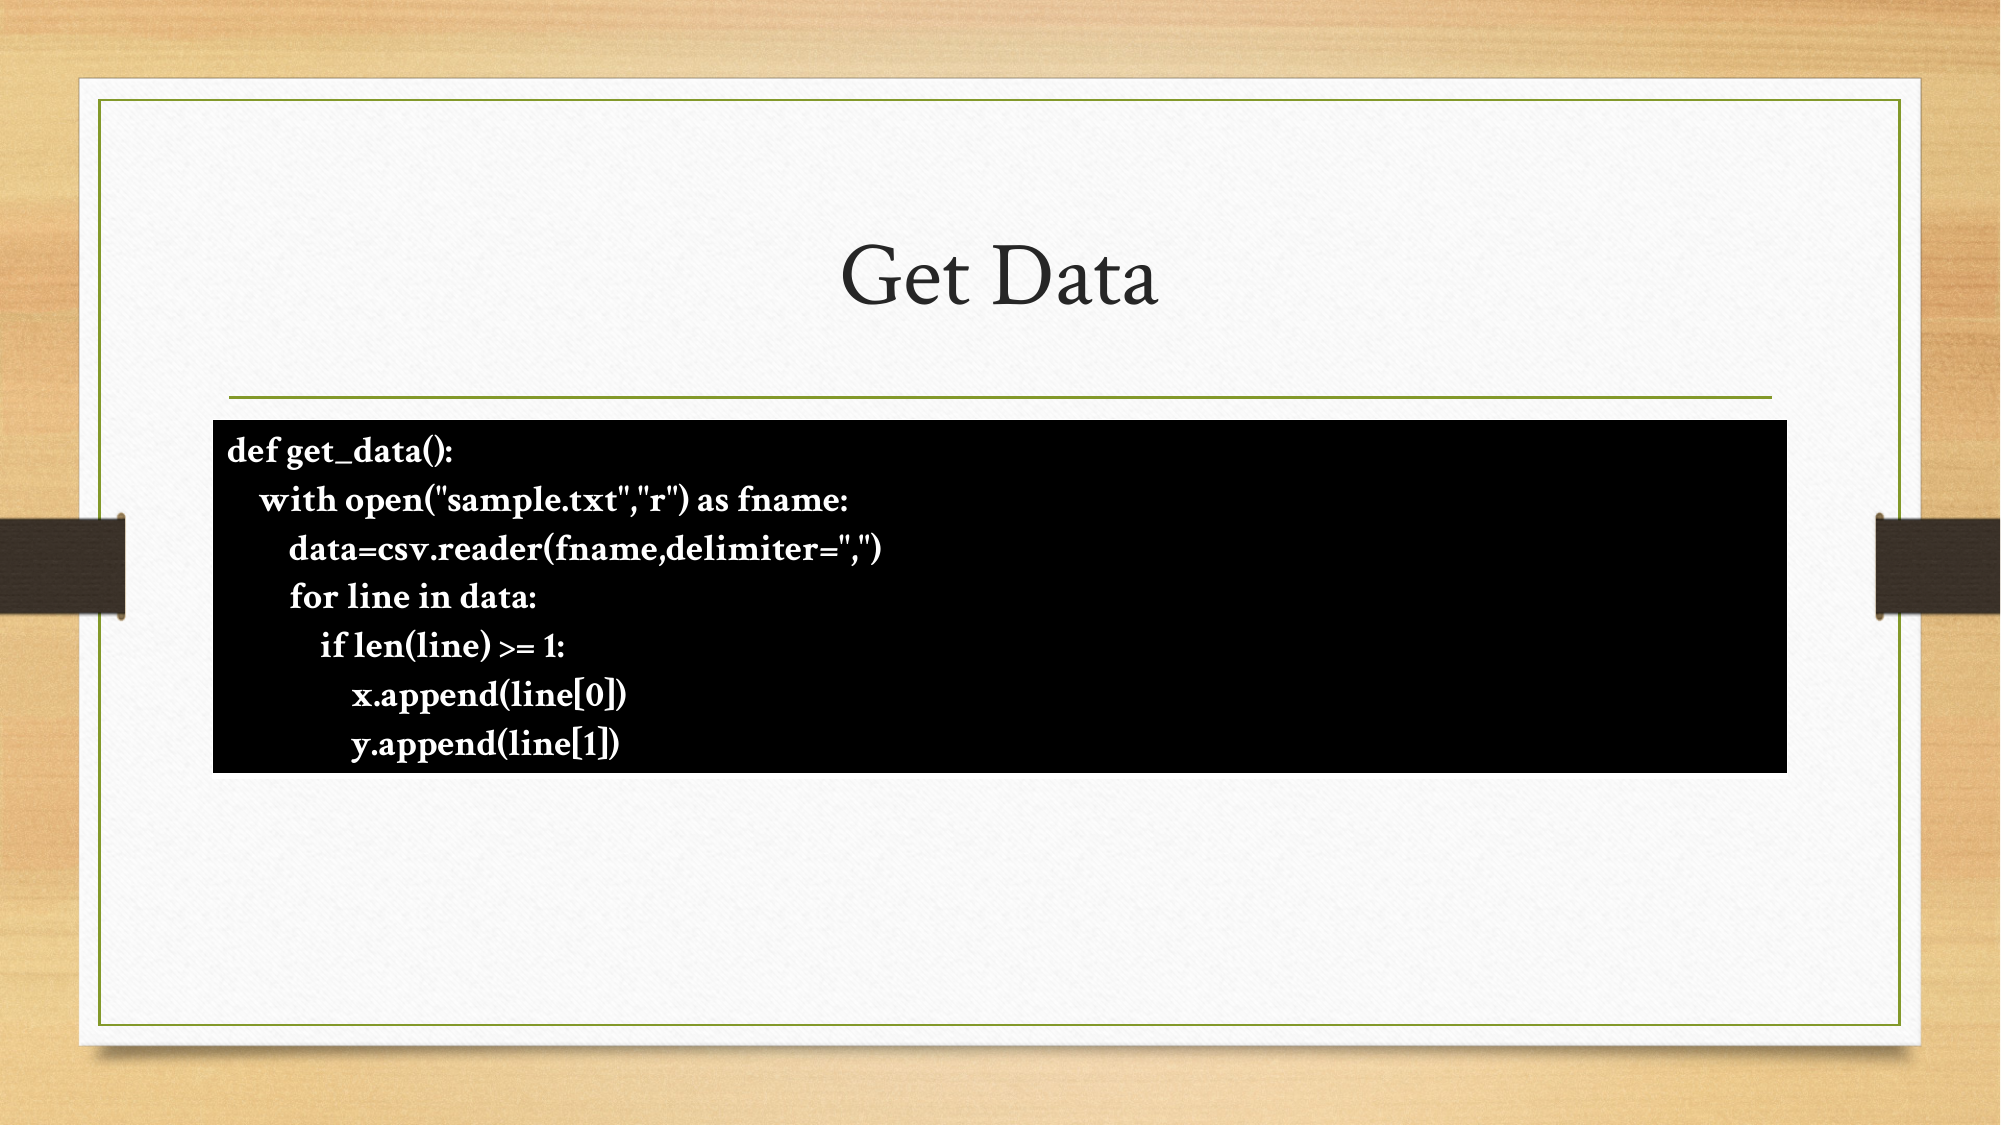

# Get Data
| def get\_data(): with open("sample.txt","r") as fname: data=csv.reader(fname,delimiter=",") for line in data: if len(line) >= 1: x.append(line[0]) y.append(line[1]) |
| --- |